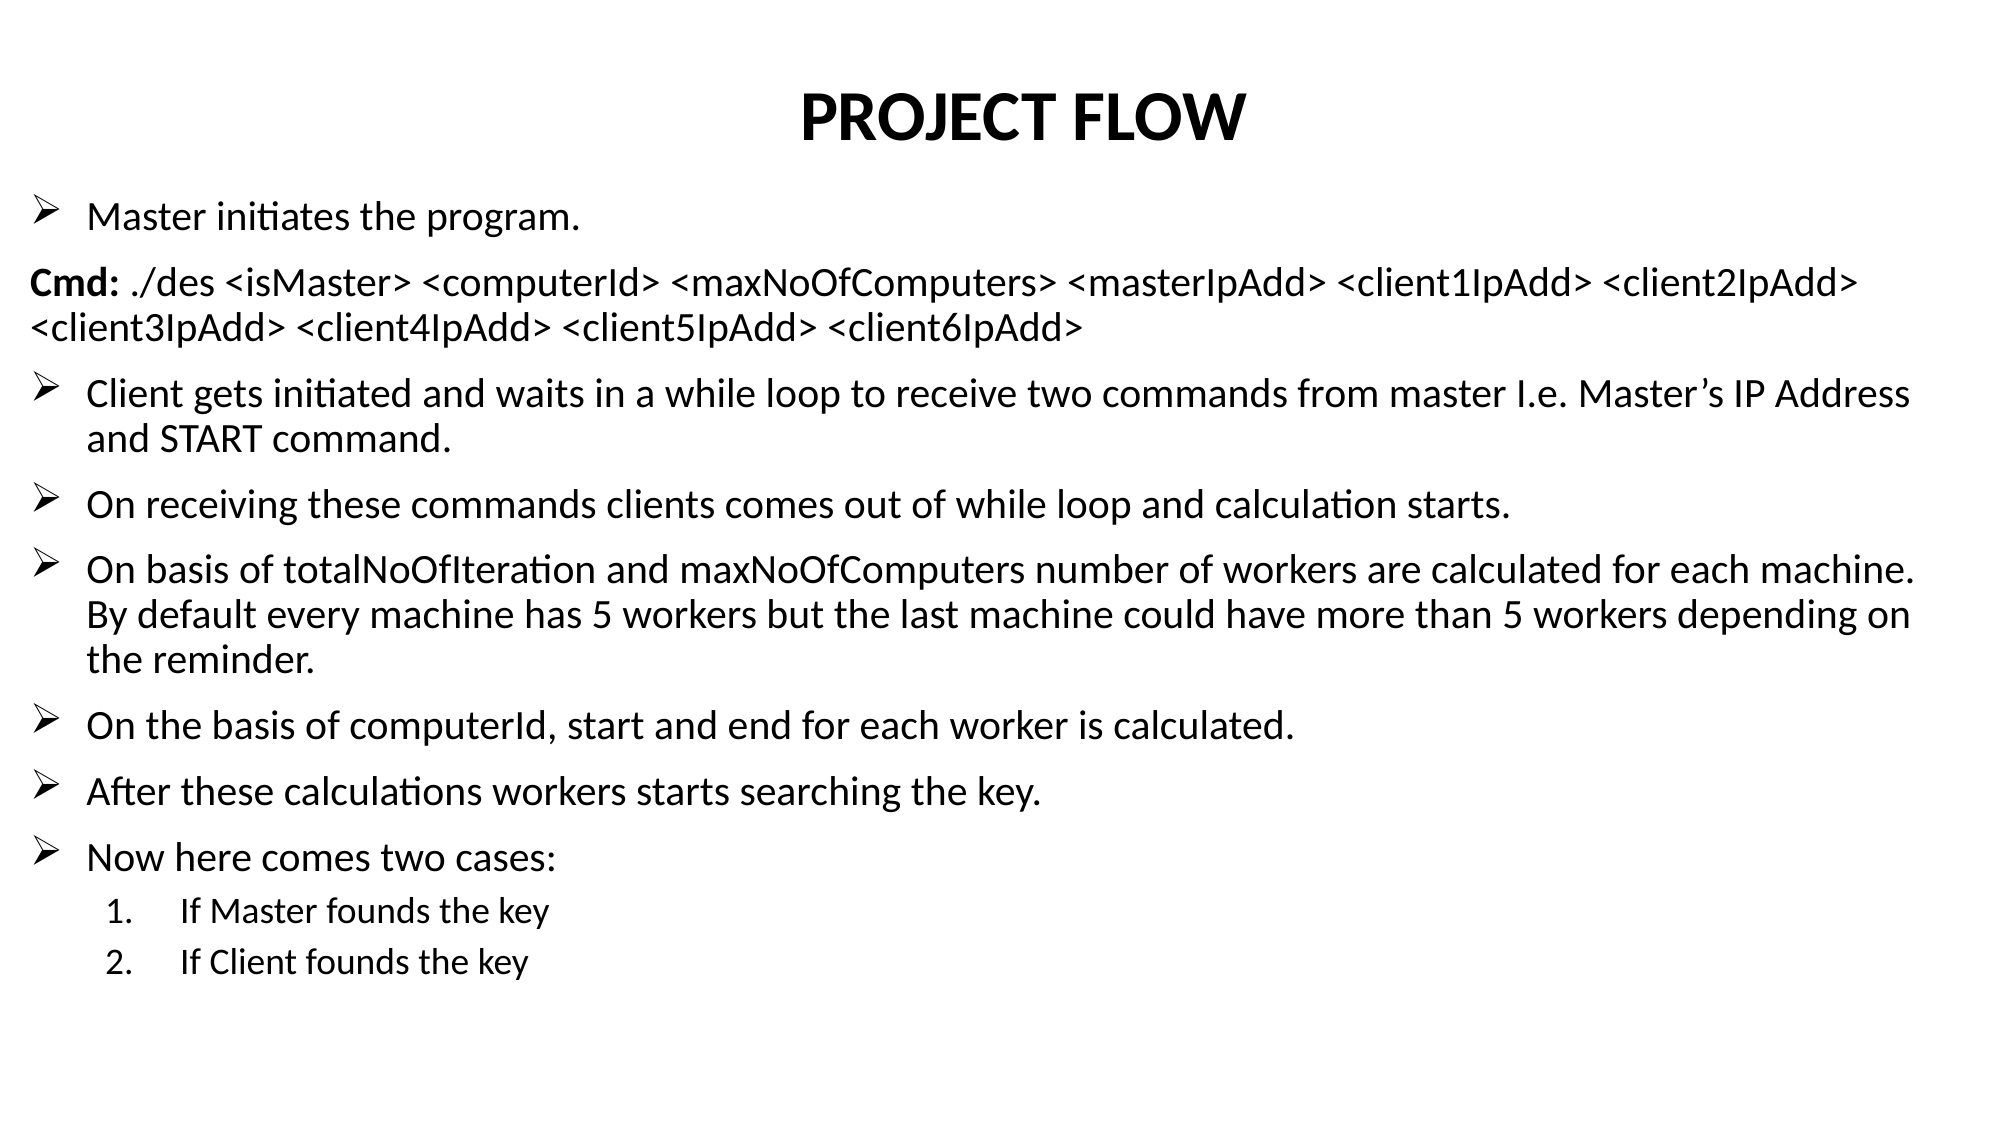

# PROJECT FLOW
Master initiates the program.
Cmd: ./des <isMaster> <computerId> <maxNoOfComputers> <masterIpAdd> <client1IpAdd> <client2IpAdd> <client3IpAdd> <client4IpAdd> <client5IpAdd> <client6IpAdd>
Client gets initiated and waits in a while loop to receive two commands from master I.e. Master’s IP Address and START command.
On receiving these commands clients comes out of while loop and calculation starts.
On basis of totalNoOfIteration and maxNoOfComputers number of workers are calculated for each machine. By default every machine has 5 workers but the last machine could have more than 5 workers depending on the reminder.
On the basis of computerId, start and end for each worker is calculated.
After these calculations workers starts searching the key.
Now here comes two cases:
If Master founds the key
If Client founds the key